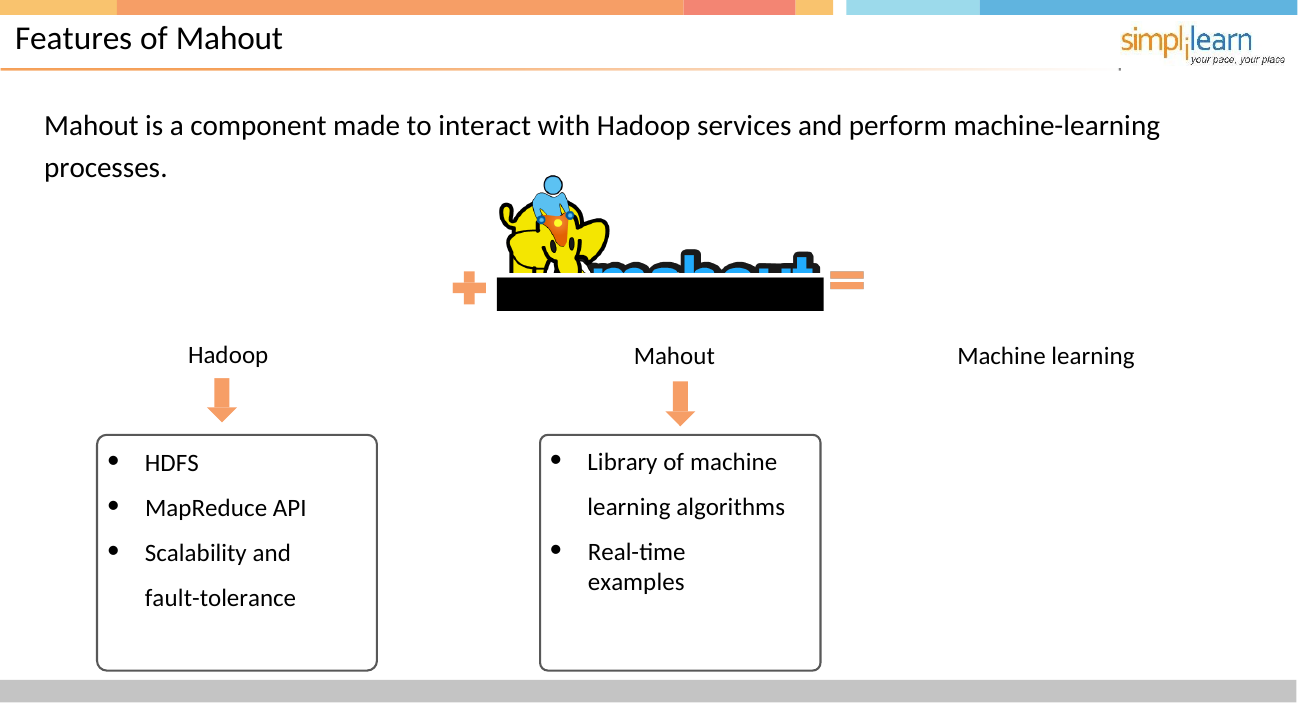

# Features of Mahout

Mahout is a component made to interact with Hadoop services and perform machine-learning
processes.

Hadoop

Mahout

Hadoop
Mahout
Machine learning

Library of machine learning algorithms
Real-time examples

HDFS
MapReduce API
Scalability and fault-tolerance